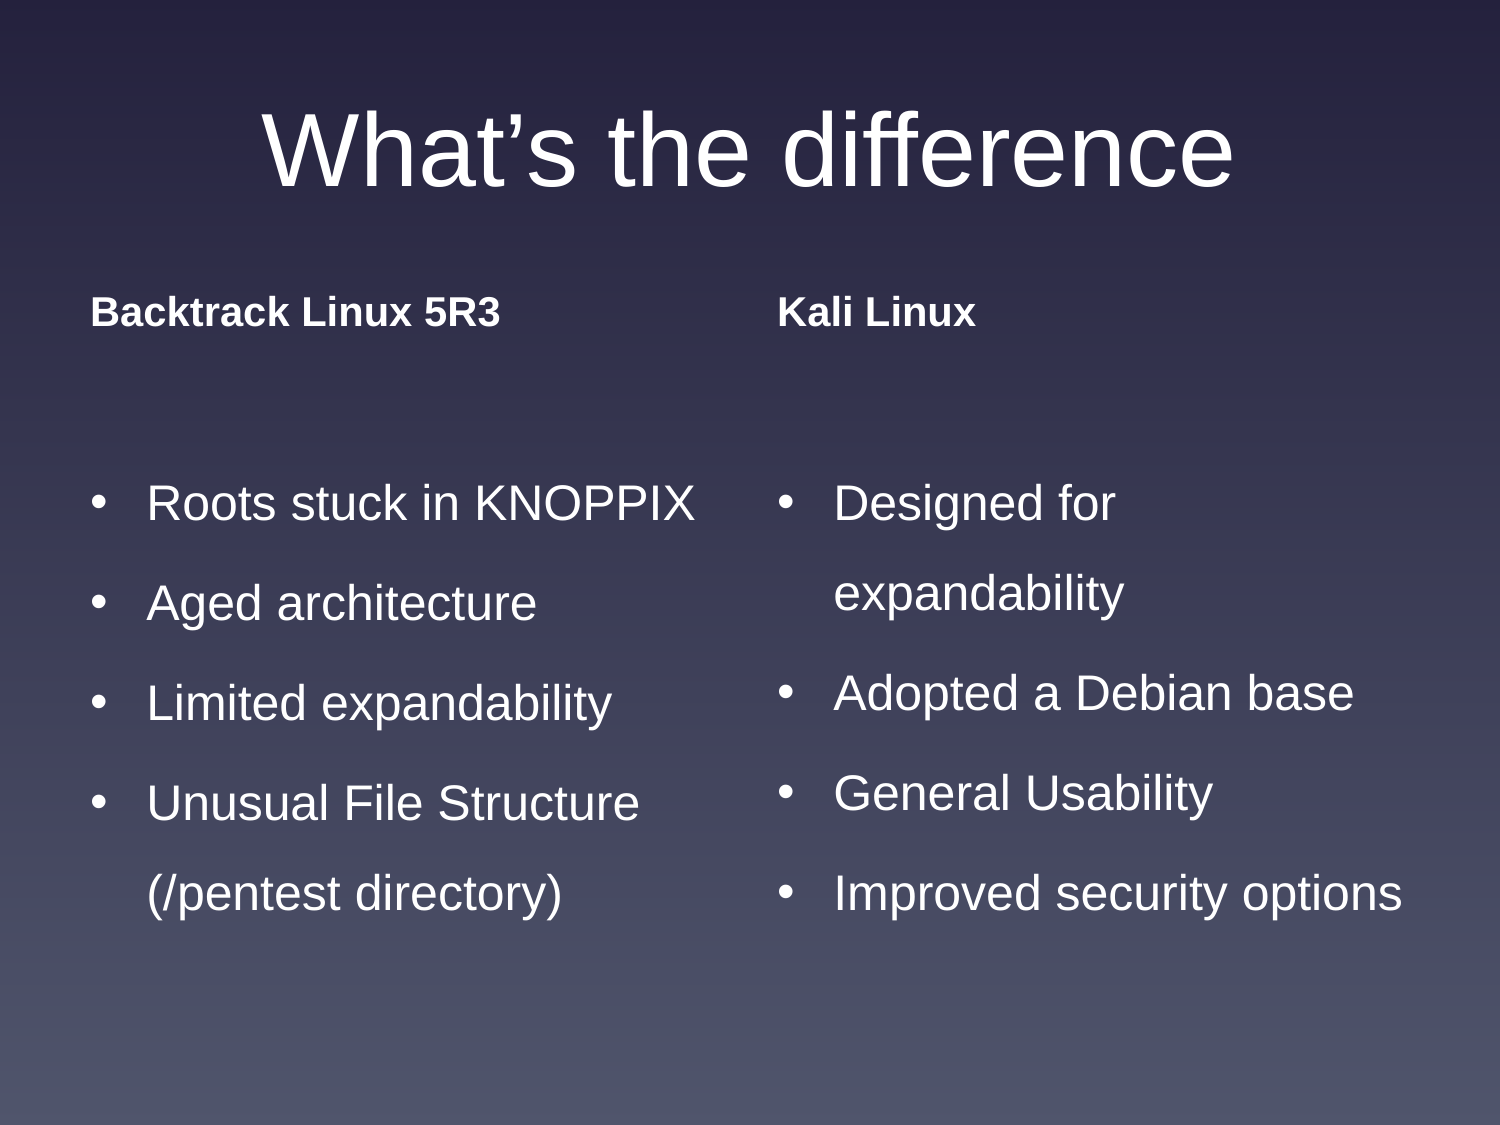

# What’s the difference
Backtrack Linux 5R3
Kali Linux
Roots stuck in KNOPPIX
Aged architecture
Limited expandability
Unusual File Structure (/pentest directory)
Designed for expandability
Adopted a Debian base
General Usability
Improved security options